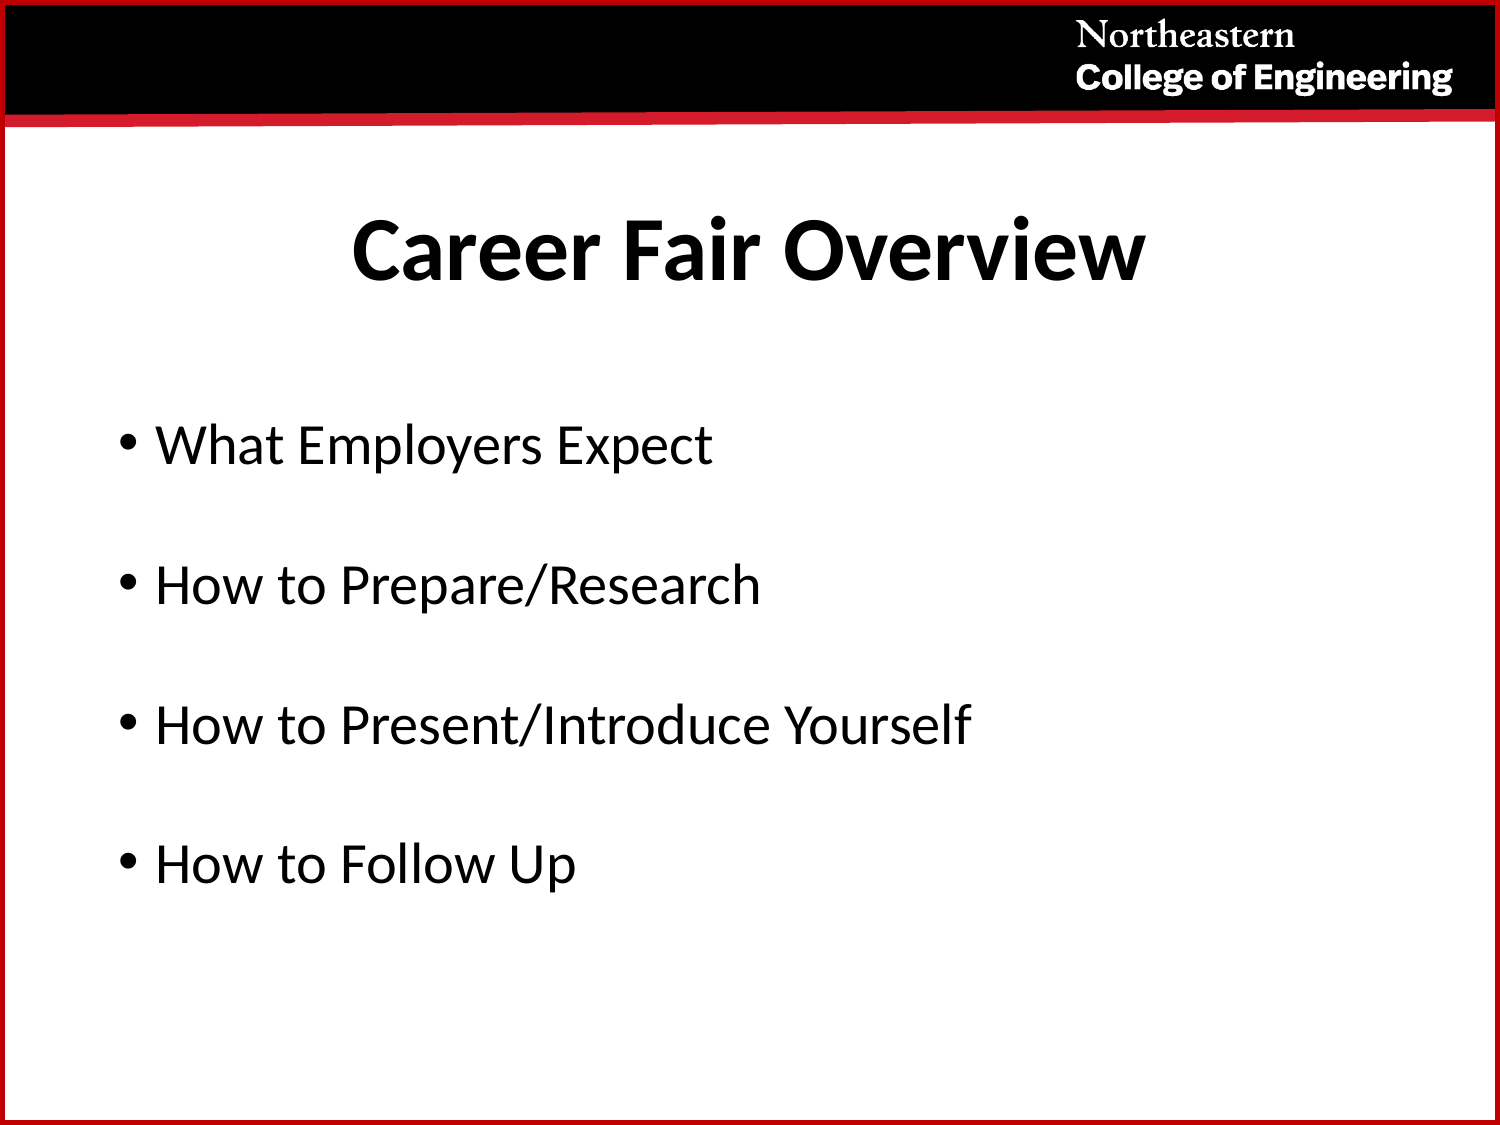

# Career Fair Overview
What Employers Expect

How to Prepare/Research

How to Present/Introduce Yourself

How to Follow Up